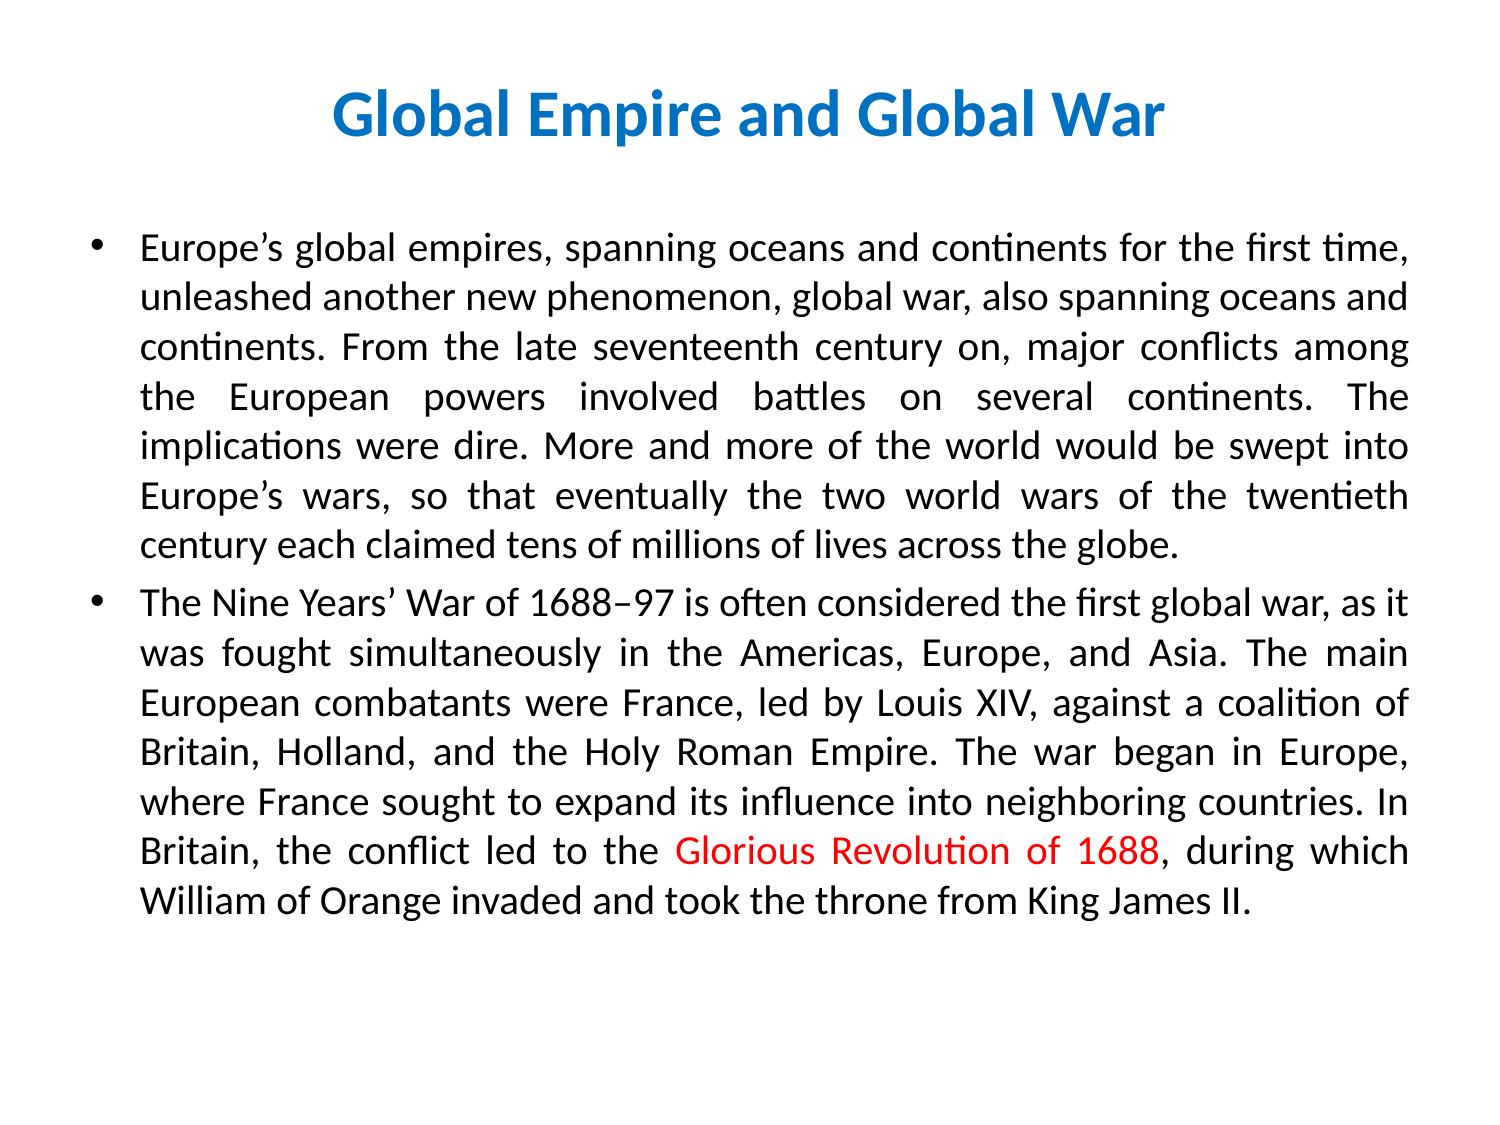

# Global Empire and Global War
Europe’s global empires, spanning oceans and continents for the first time, unleashed another new phenomenon, global war, also spanning oceans and continents. From the late seventeenth century on, major conflicts among the European powers involved battles on several continents. The implications were dire. More and more of the world would be swept into Europe’s wars, so that eventually the two world wars of the twentieth century each claimed tens of millions of lives across the globe.
The Nine Years’ War of 1688–97 is often considered the first global war, as it was fought simultaneously in the Americas, Europe, and Asia. The main European combatants were France, led by Louis XIV, against a coalition of Britain, Holland, and the Holy Roman Empire. The war began in Europe, where France sought to expand its influence into neighboring countries. In Britain, the conflict led to the Glorious Revolution of 1688, during which William of Orange invaded and took the throne from King James II.